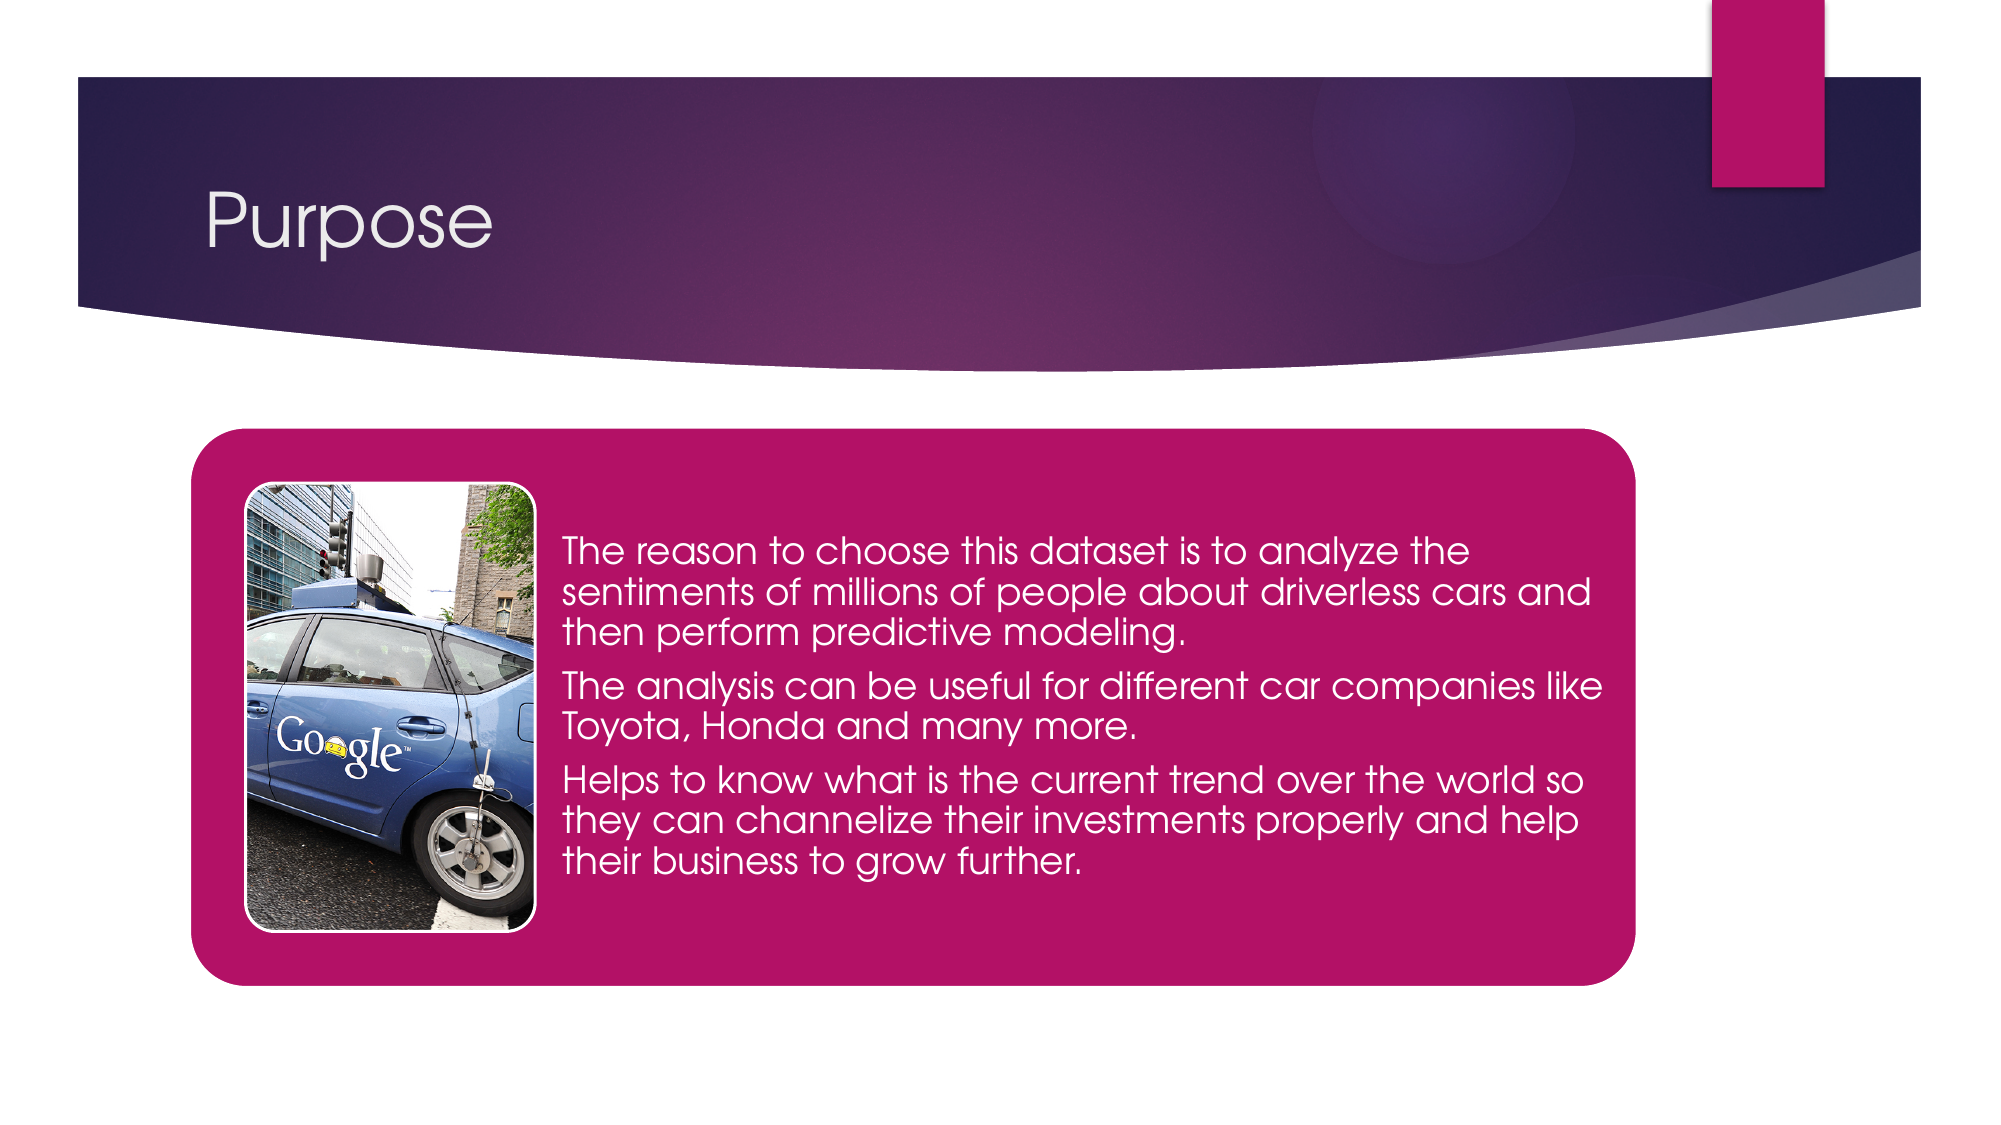

# Purpose
The reason to choose this dataset is to analyze the sentiments of millions of people about driverless cars and then perform predictive modeling.
The analysis can be useful for different car companies like Toyota, Honda and many more.
Helps to know what is the current trend over the world so they can channelize their investments properly and help their business to grow further.